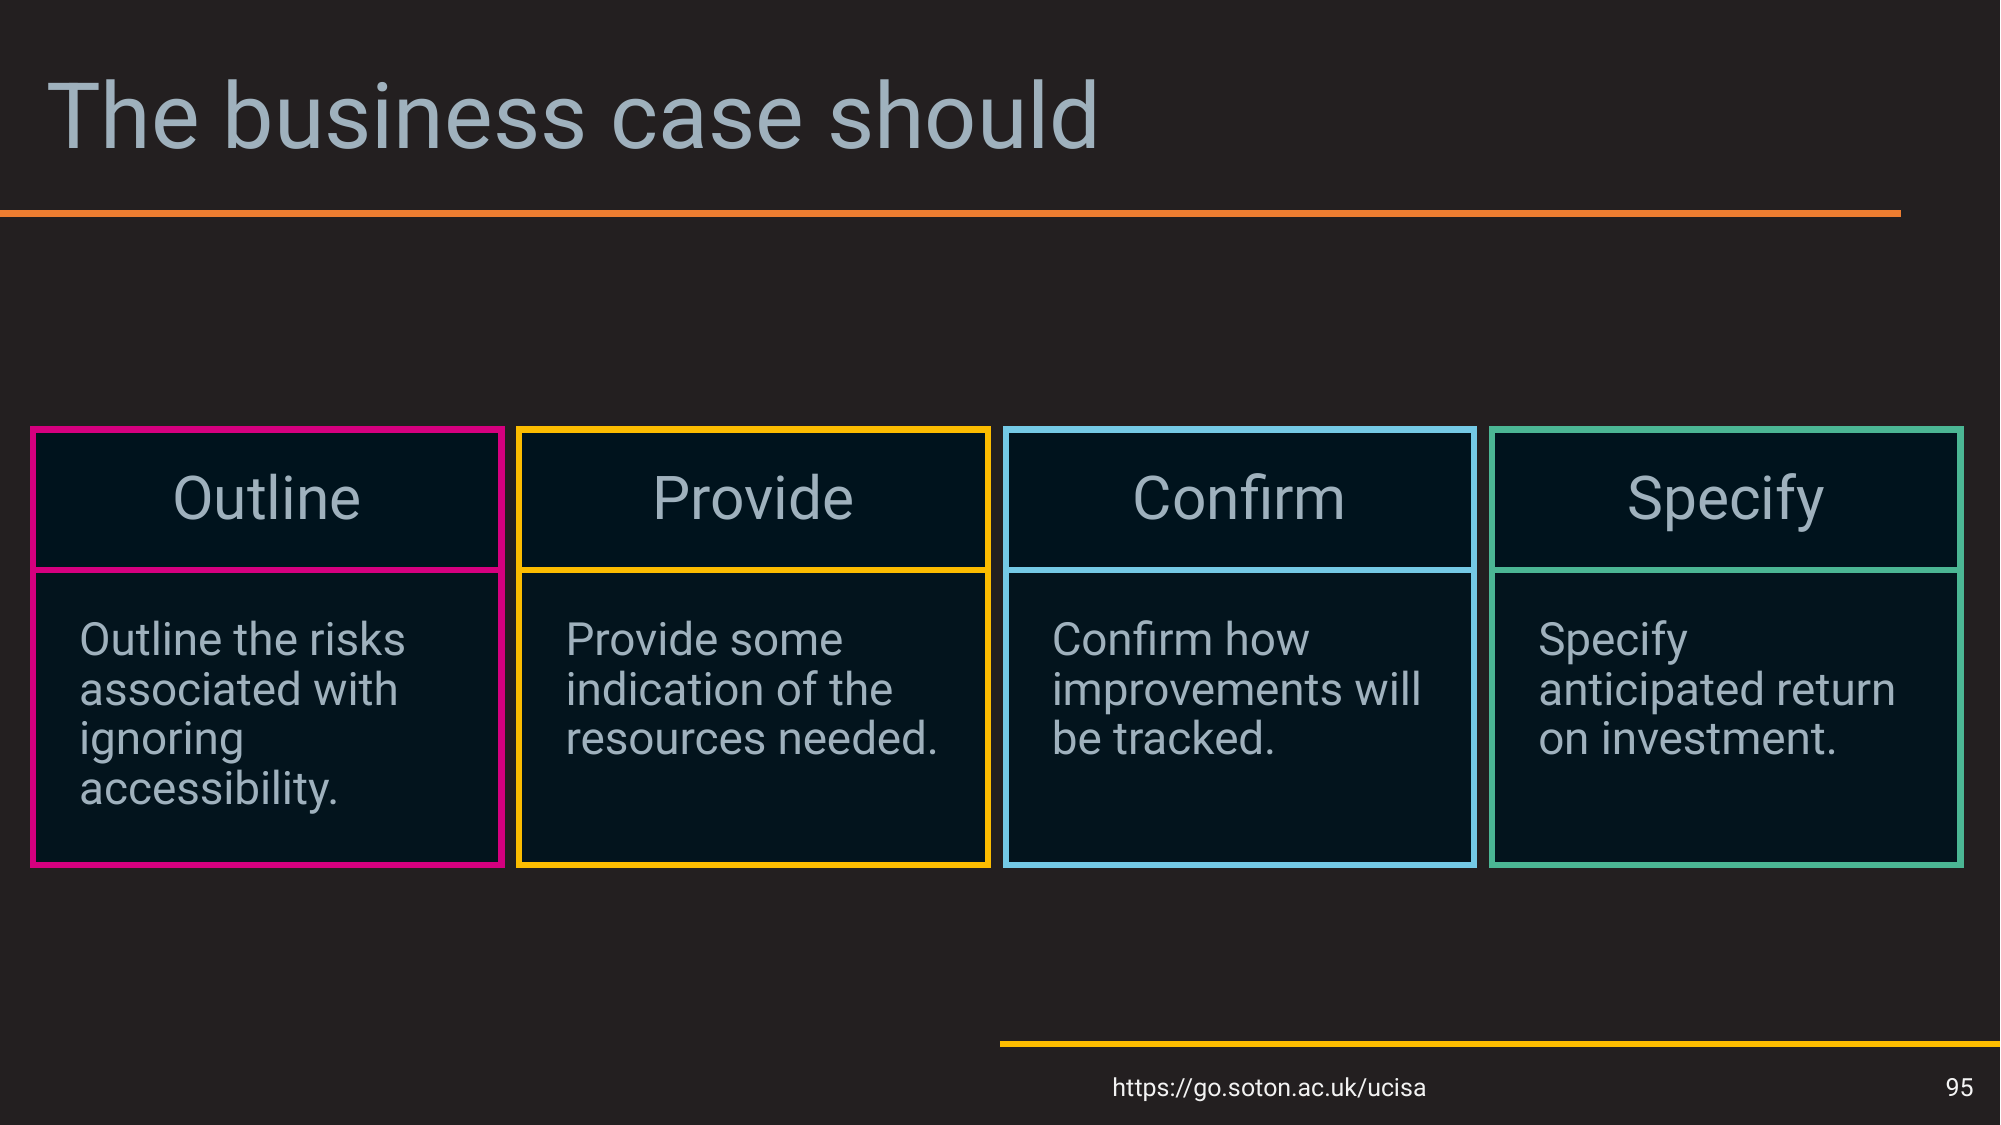

# The business case should
Outline
Outline the risks associated with ignoring accessibility.
Provide
Provide some indication of the resources needed.
Confirm
Confirm how improvements will be tracked.
Specify
Specify anticipated return on investment.
95
https://go.soton.ac.uk/ucisa